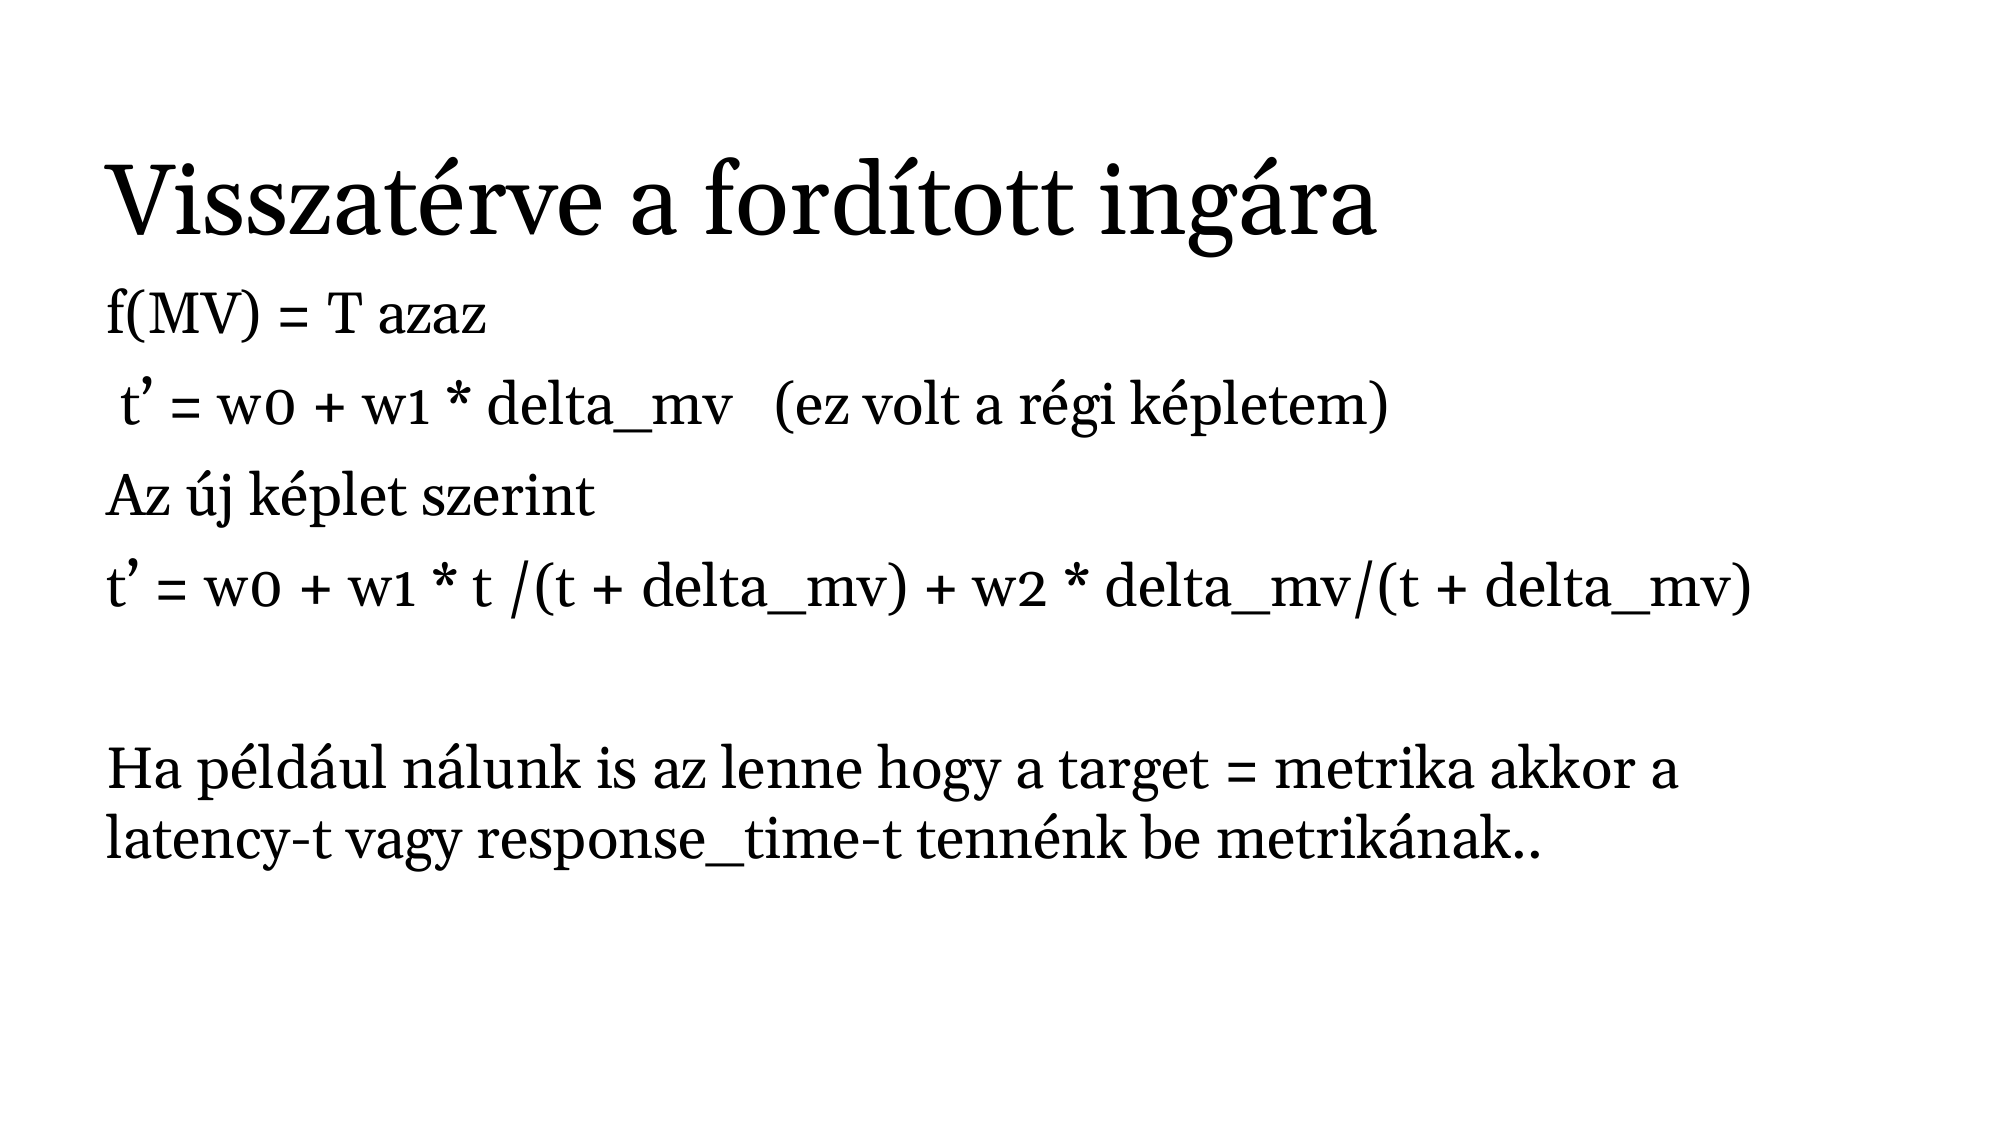

Visszatérve a fordított ingára
f(MV) = T azaz
 t’ = w0 + w1 * delta_mv   (ez volt a régi képletem)
Az új képlet szerint
t’ = w0 + w1 * t /(t + delta_mv) + w2 * delta_mv/(t + delta_mv)

Ha például nálunk is az lenne hogy a target = metrika akkor a latency-t vagy response_time-t tennénk be metrikának..